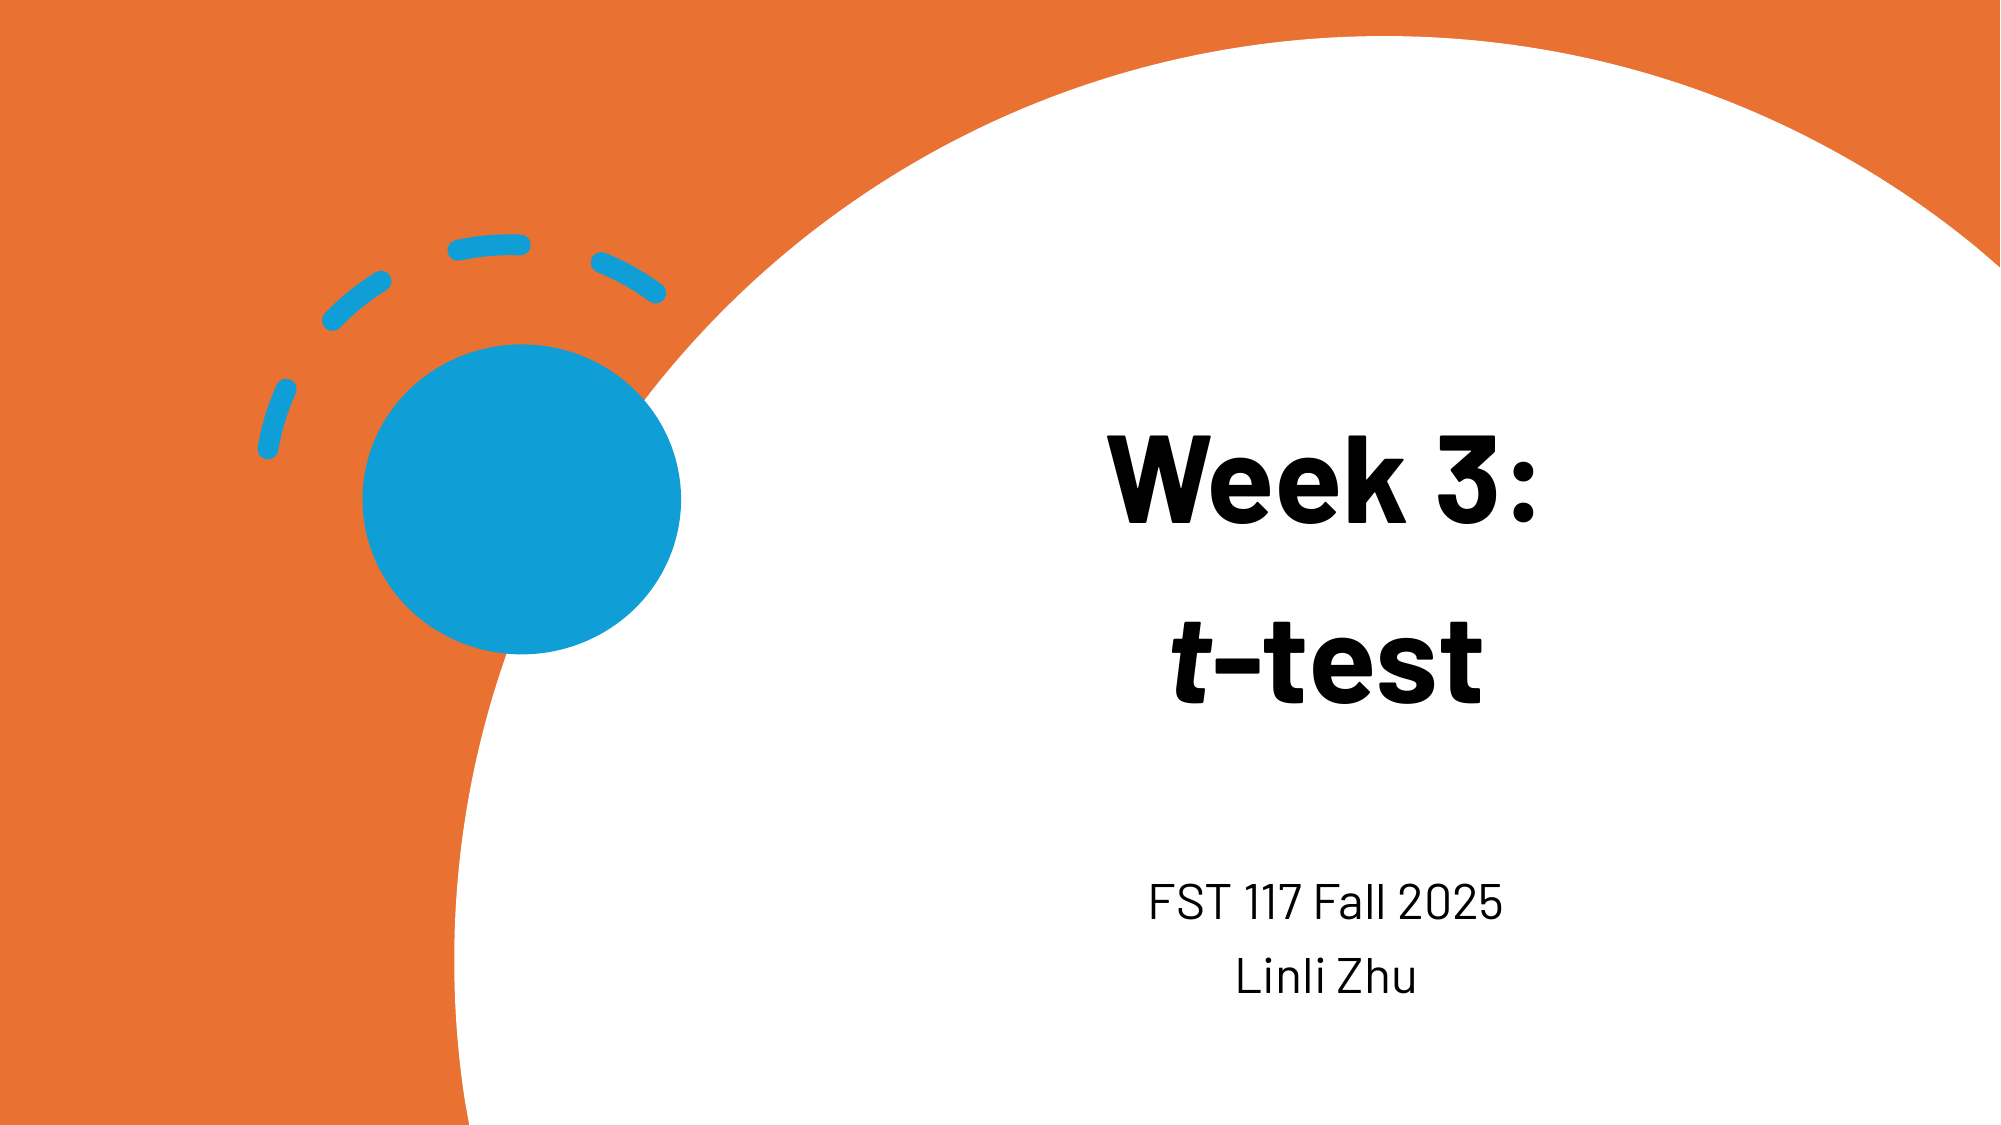

# Week 3: t-test

FST 117 Fall 2025
Linli Zhu